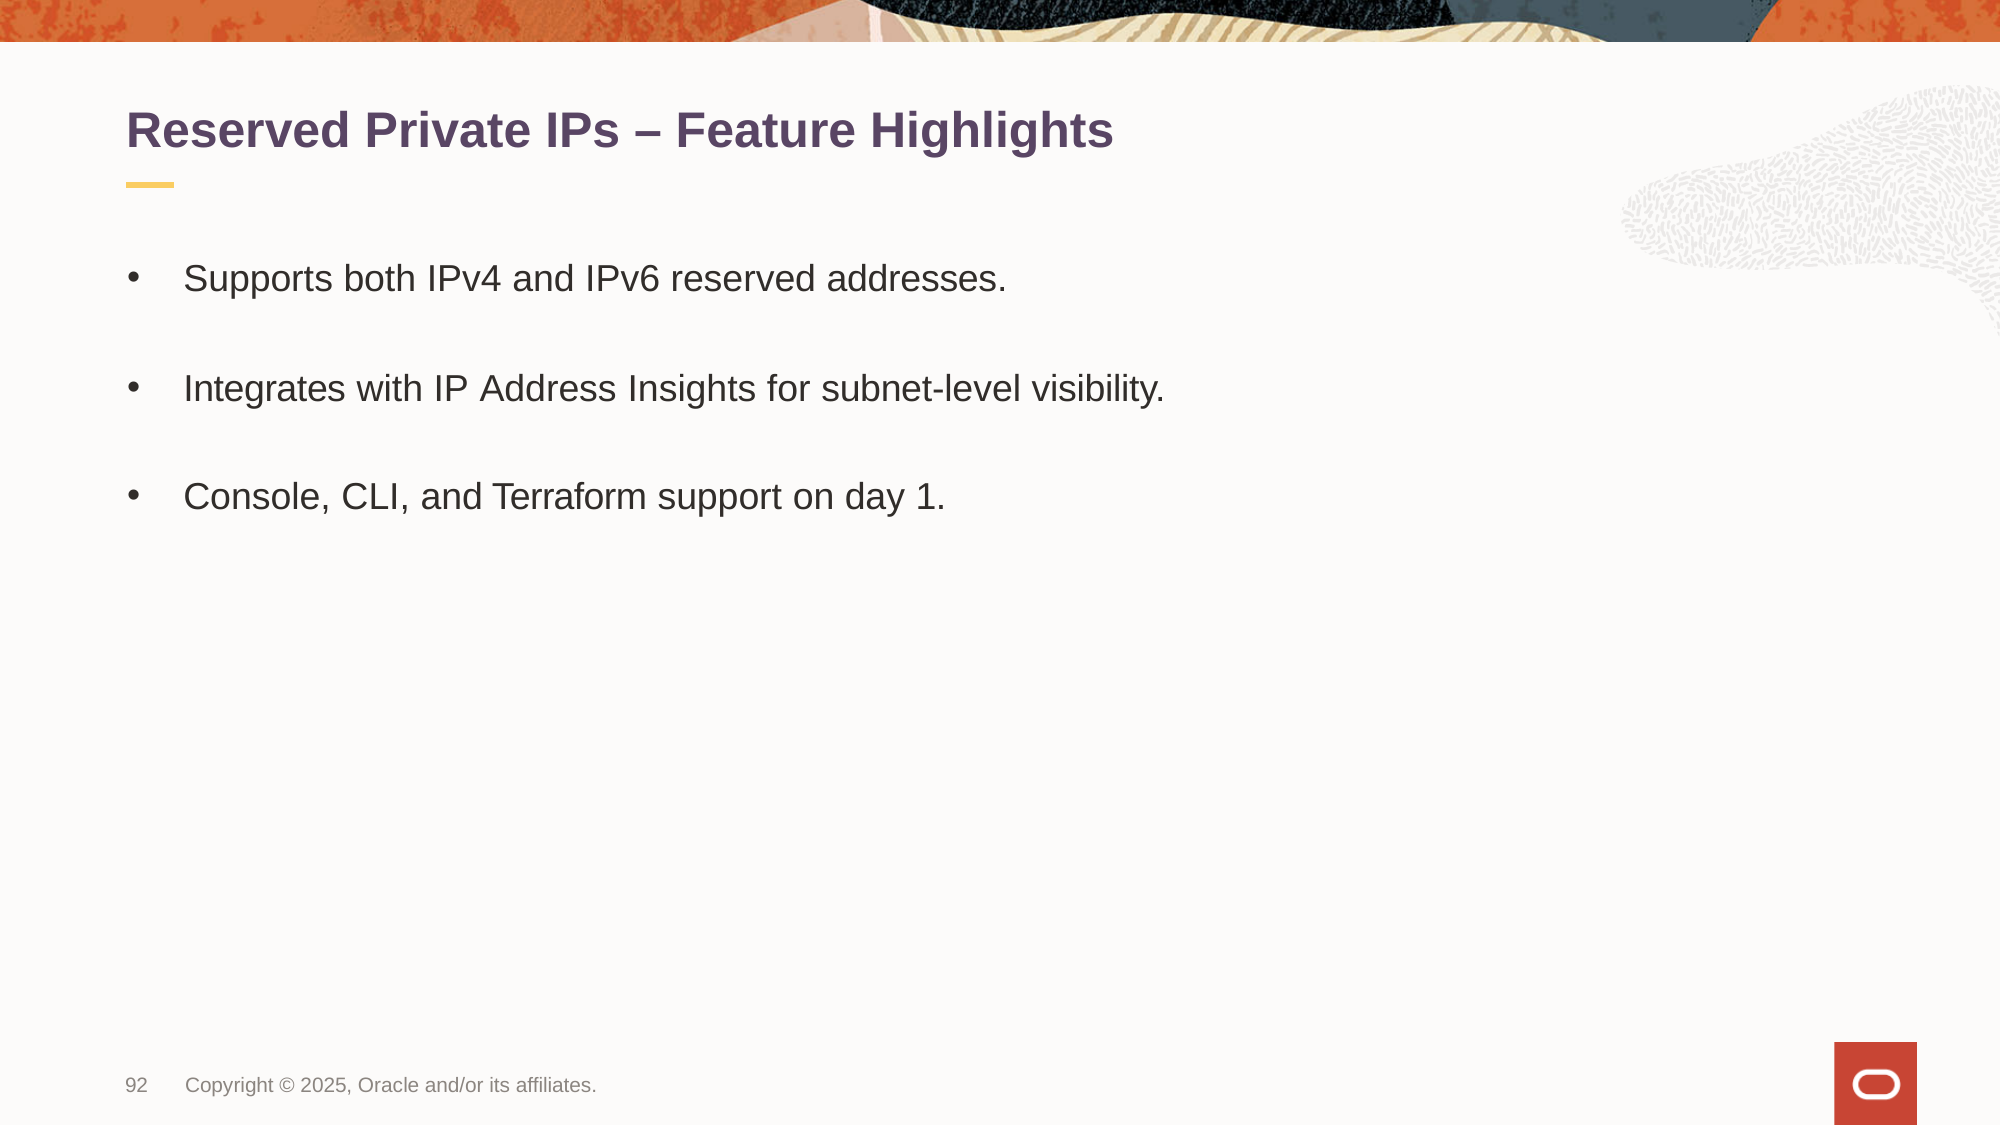

Reserved Private IPs – Feature Highlights
Supports both IPv4 and IPv6 reserved addresses.

Integrates with IP Address Insights for subnet-level visibility.

Console, CLI, and Terraform support on day 1.
92
Copyright © 2025, Oracle and/or its affiliates.